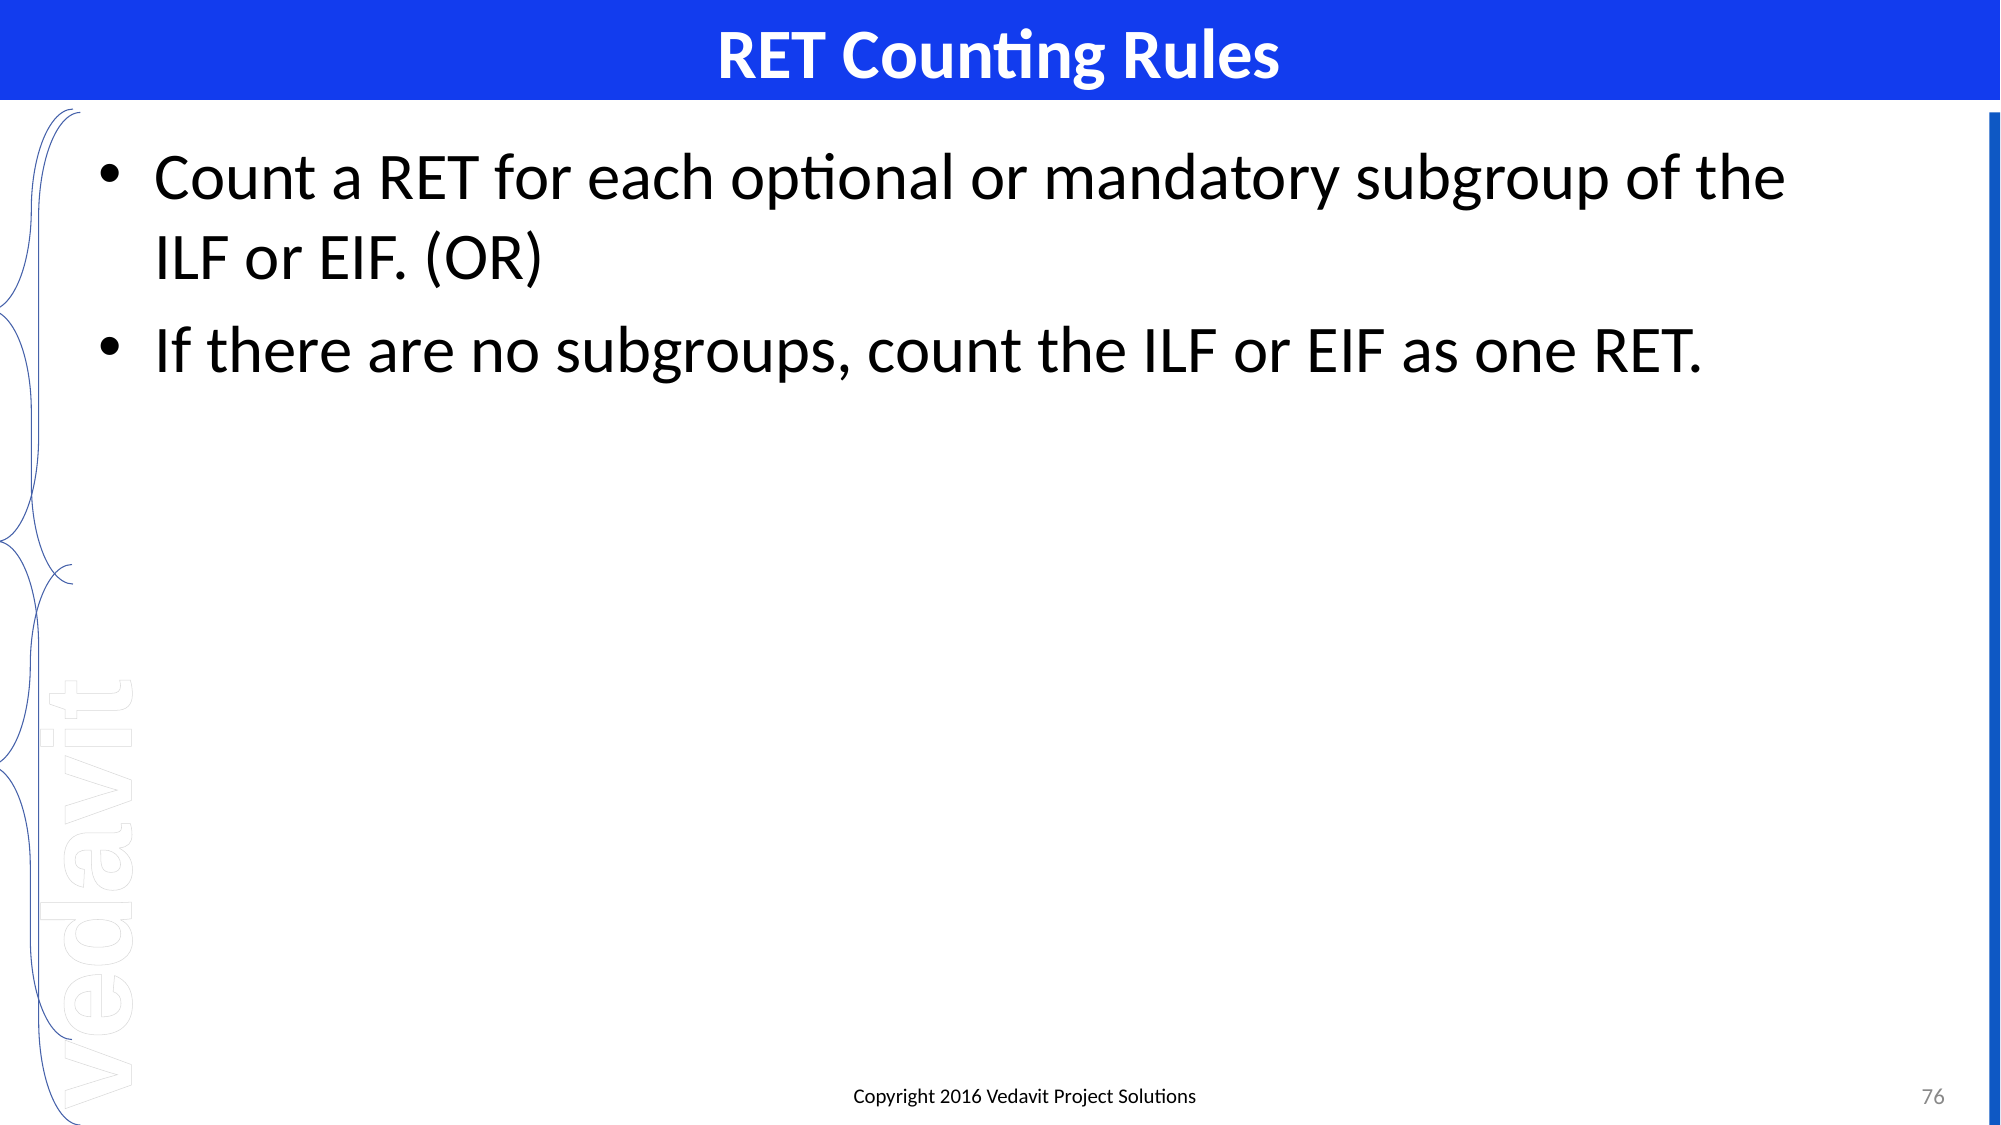

# RET Counting Rules

Count a RET for each optional or mandatory subgroup of the ILF or EIF. (OR)
If there are no subgroups, count the ILF or EIF as one RET.
76